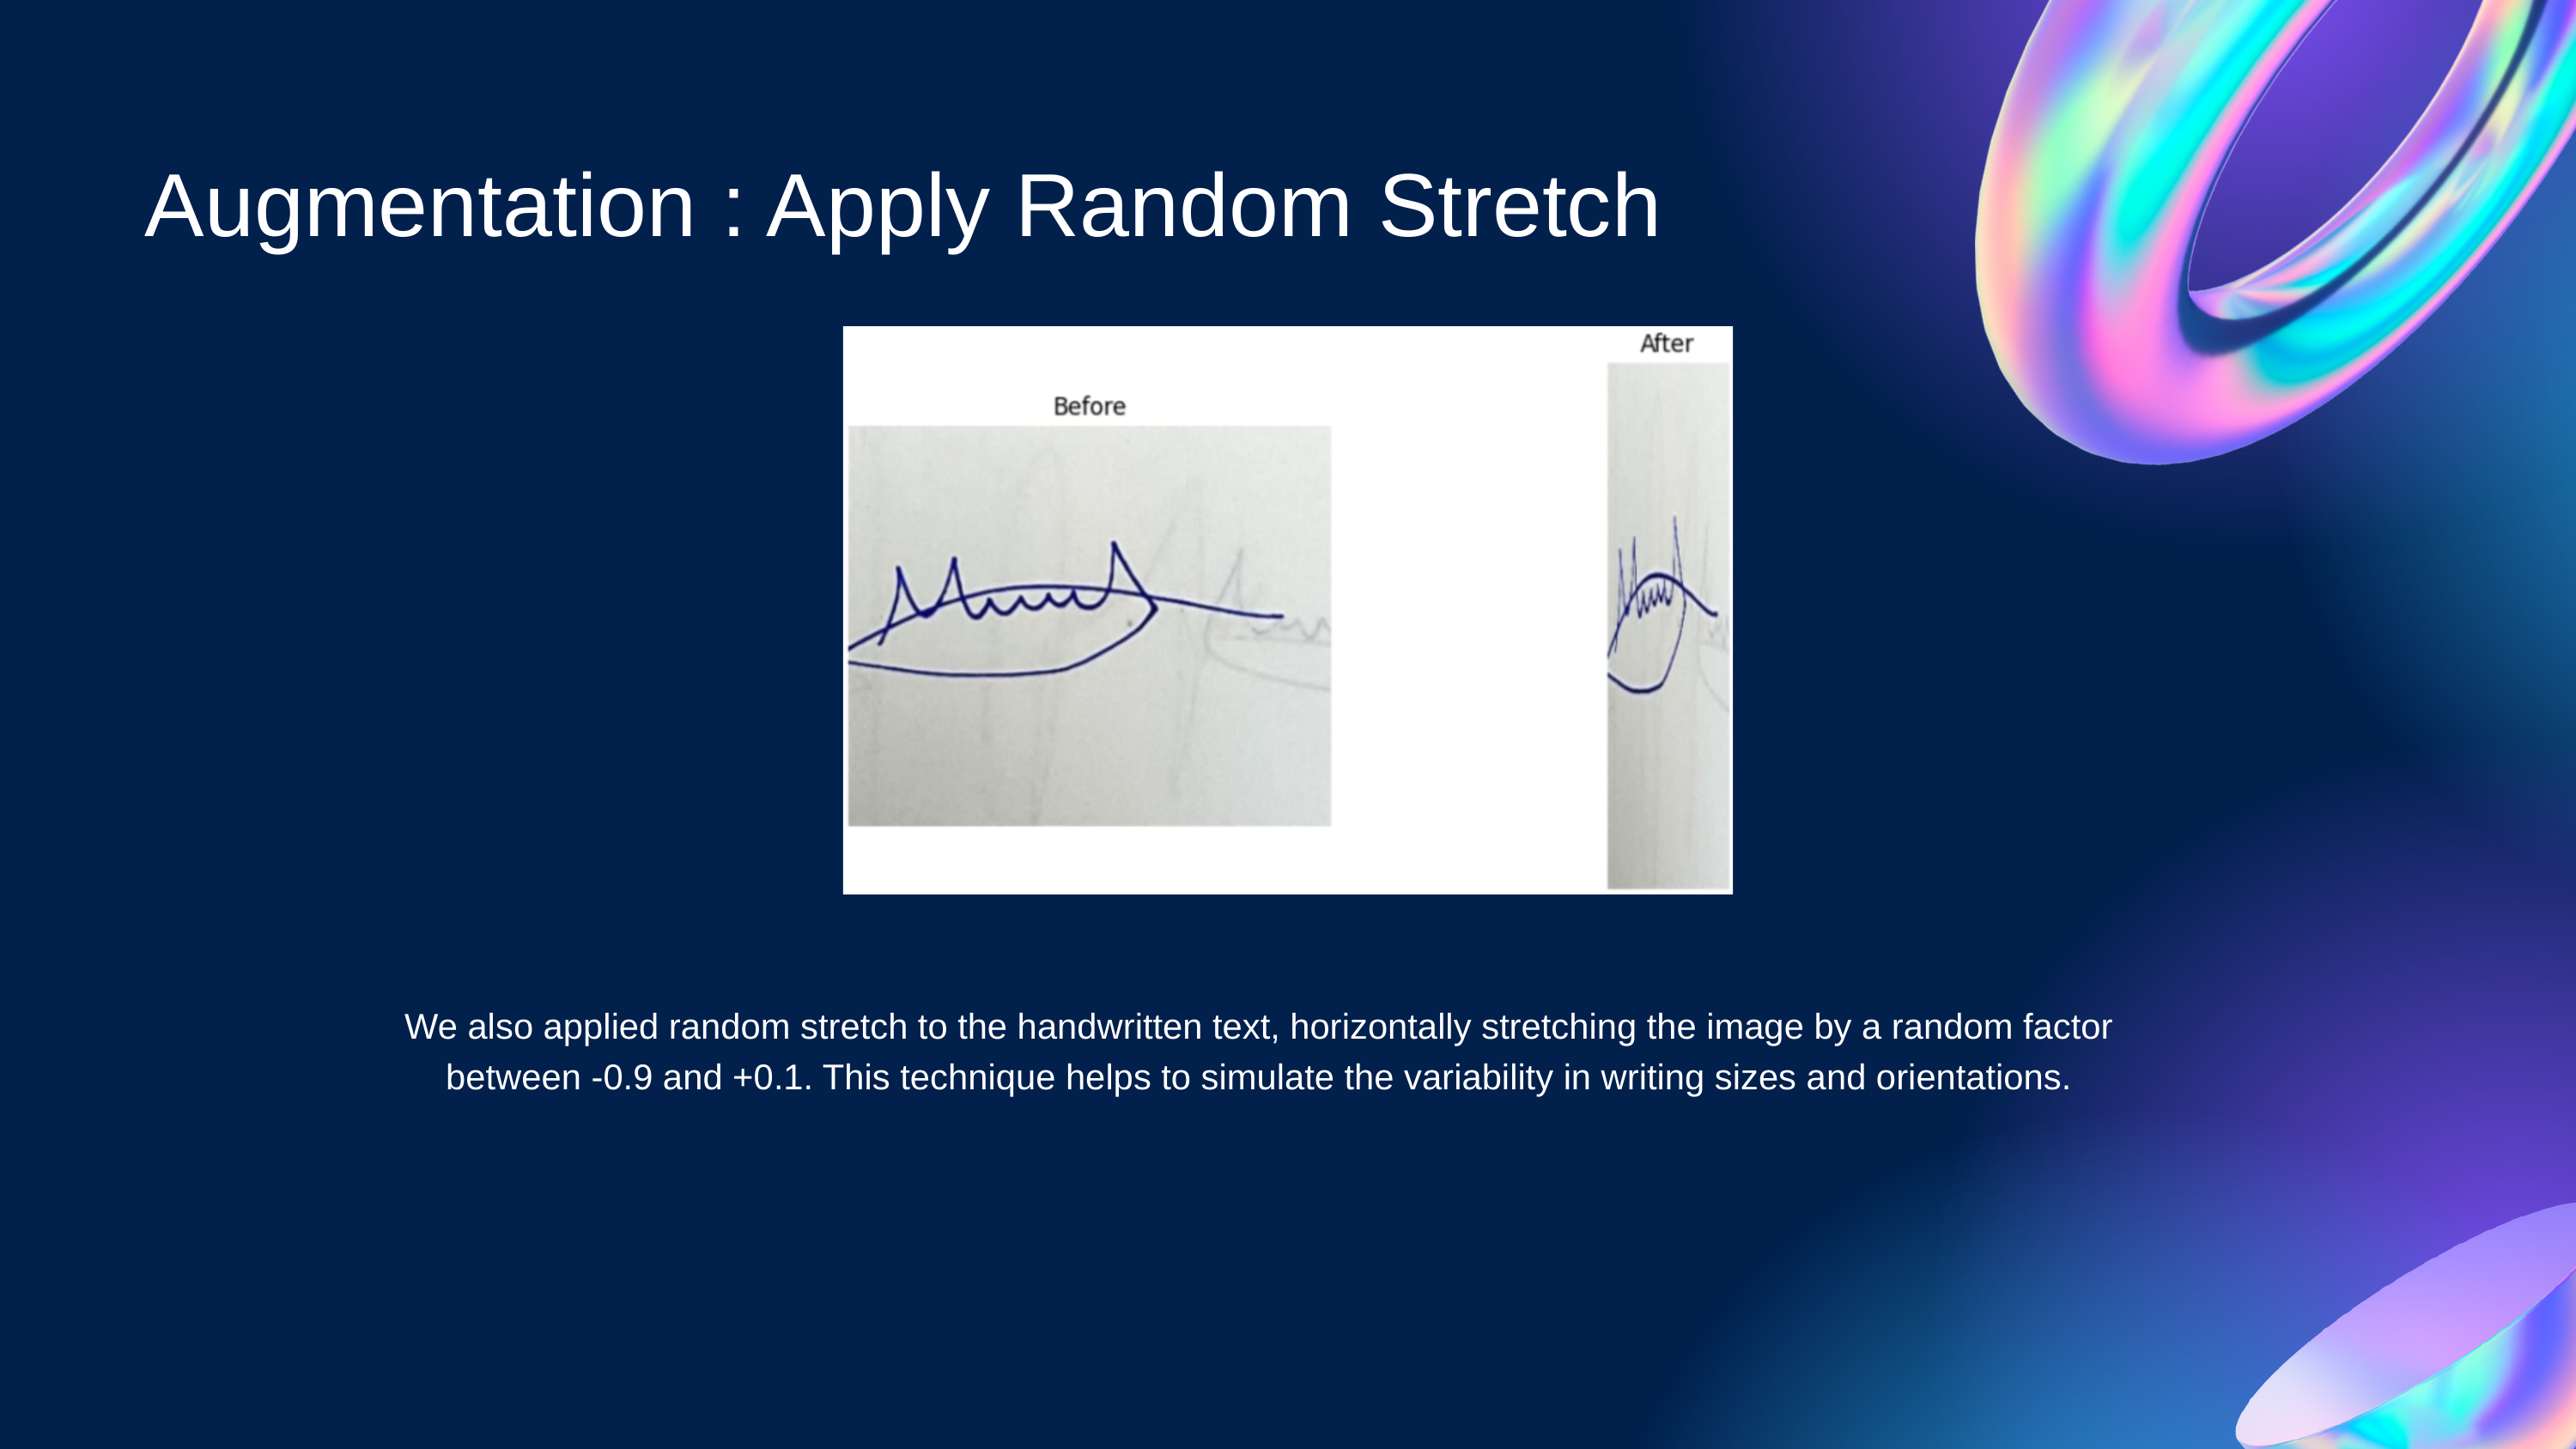

Augmentation : Apply Random Stretch

We also applied random stretch to the handwritten text, horizontally stretching the image by a random factor between -0.9 and +0.1. This technique helps to simulate the variability in writing sizes and orientations.